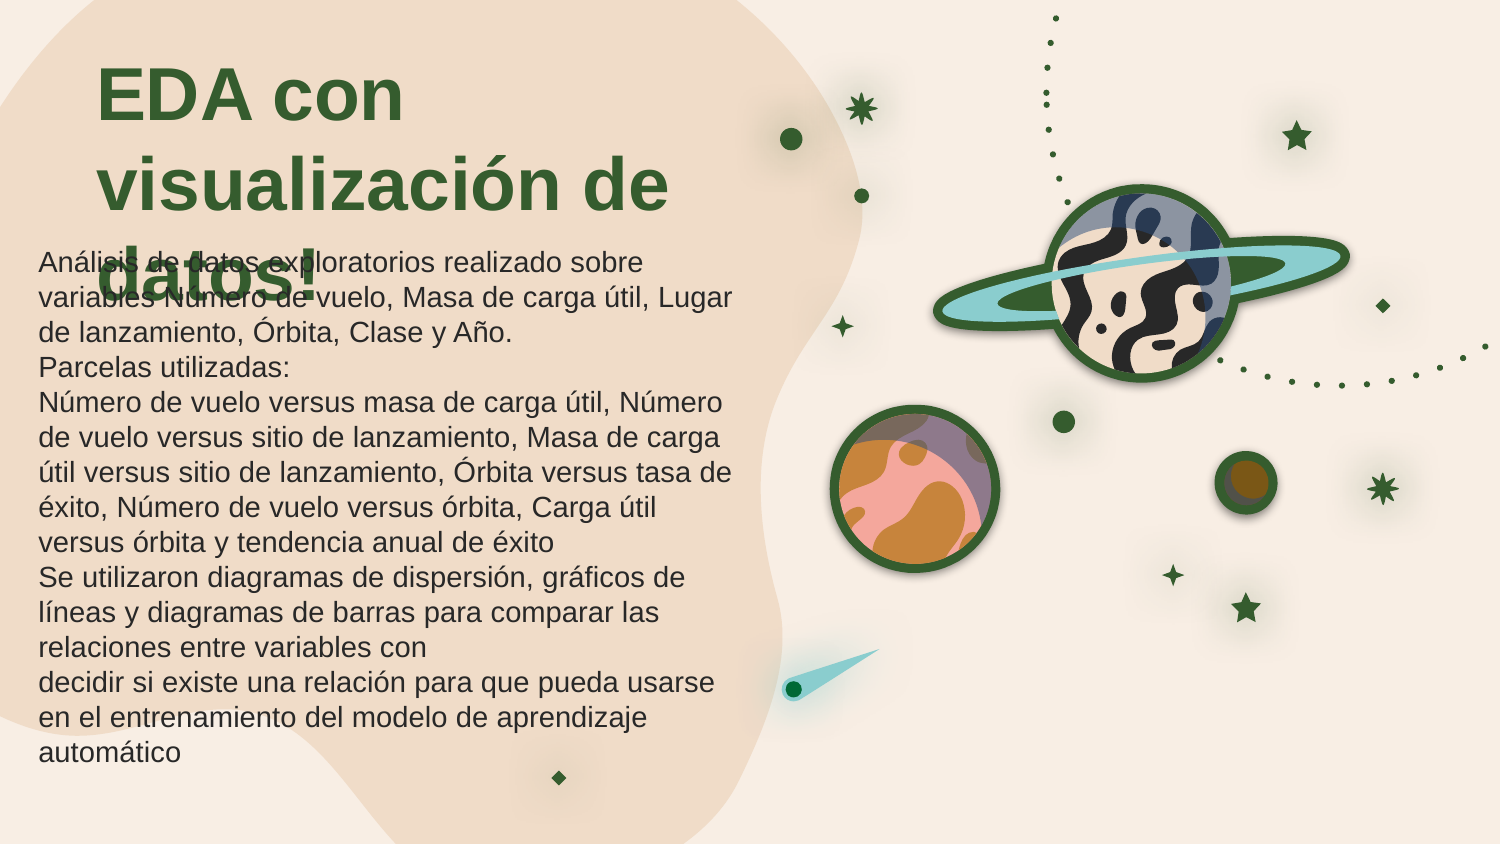

# EDA con visualización de datos!

Análisis de datos exploratorios realizado sobre variables Número de vuelo, Masa de carga útil, Lugar de lanzamiento, Órbita, Clase y Año.
Parcelas utilizadas:
Número de vuelo versus masa de carga útil, Número de vuelo versus sitio de lanzamiento, Masa de carga útil versus sitio de lanzamiento, Órbita versus tasa de éxito, Número de vuelo versus órbita, Carga útil versus órbita y tendencia anual de éxito
Se utilizaron diagramas de dispersión, gráficos de líneas y diagramas de barras para comparar las relaciones entre variables con
decidir si existe una relación para que pueda usarse en el entrenamiento del modelo de aprendizaje automático